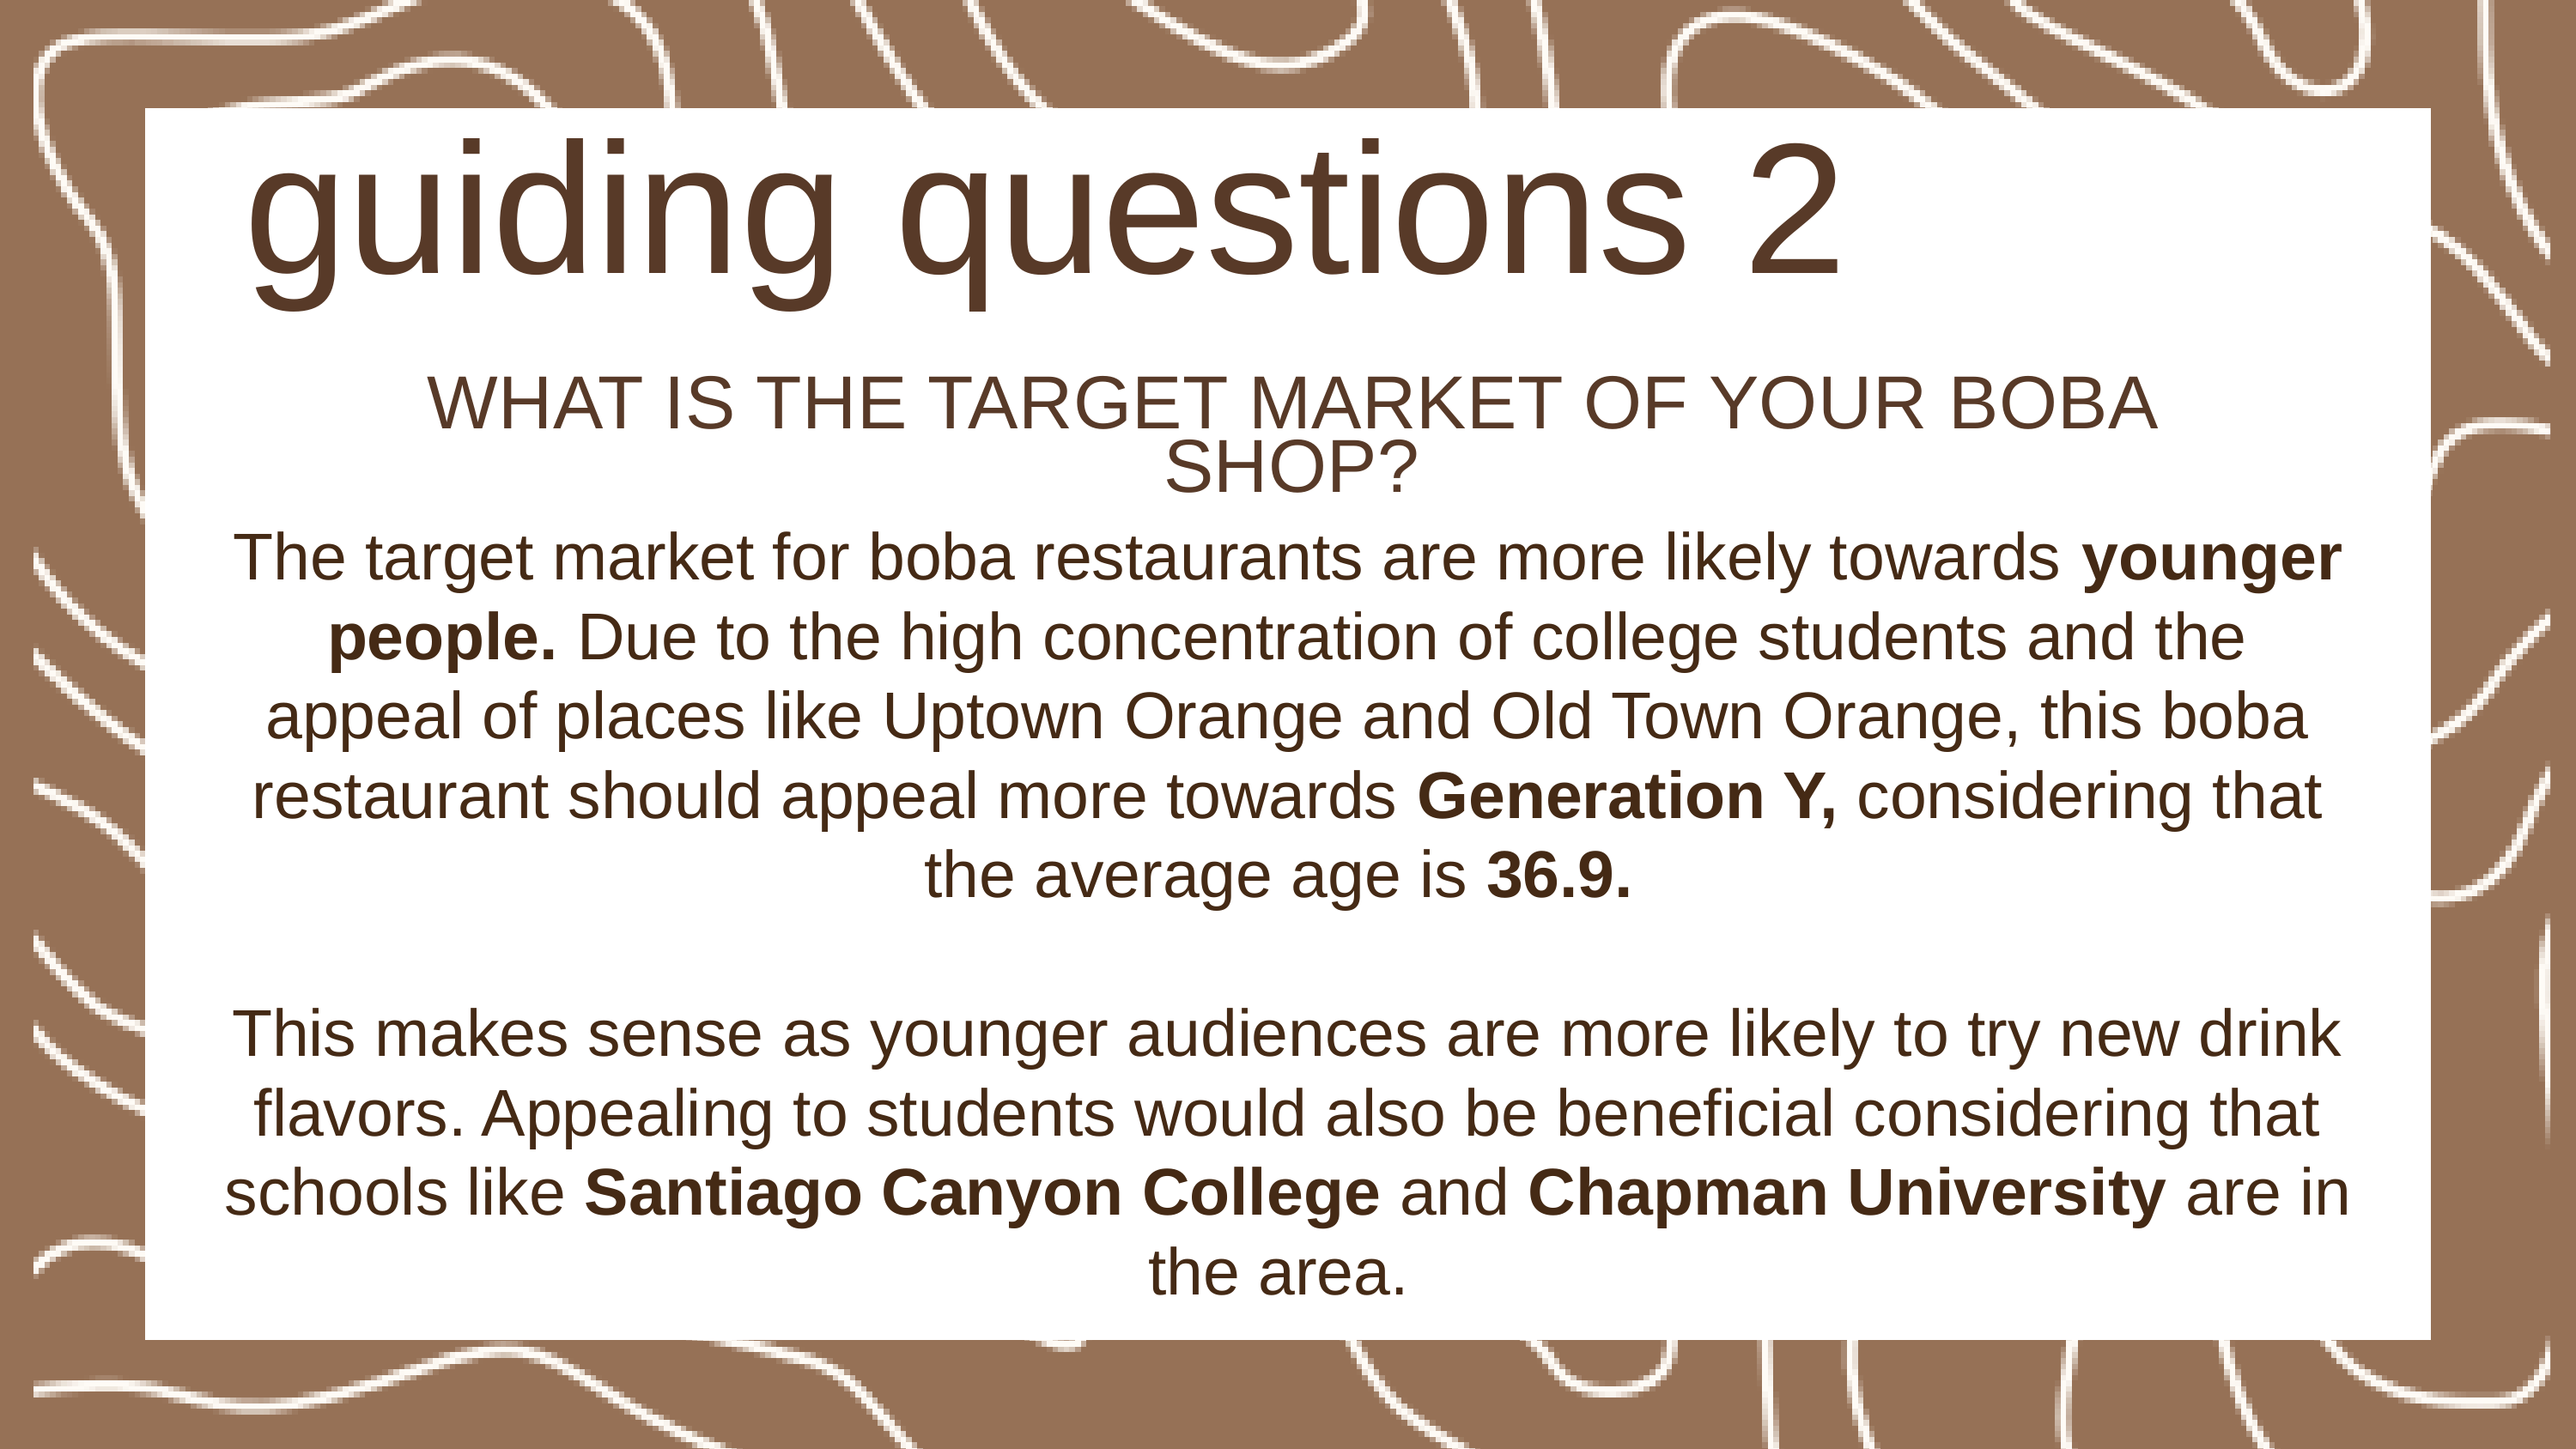

guiding questions 2
WHAT IS THE TARGET MARKET OF YOUR BOBA SHOP?
The target market for boba restaurants are more likely towards younger people. Due to the high concentration of college students and the appeal of places like Uptown Orange and Old Town Orange, this boba restaurant should appeal more towards Generation Y, considering that the average age is 36.9.

This makes sense as younger audiences are more likely to try new drink flavors. Appealing to students would also be beneficial considering that schools like Santiago Canyon College and Chapman University are in the area.